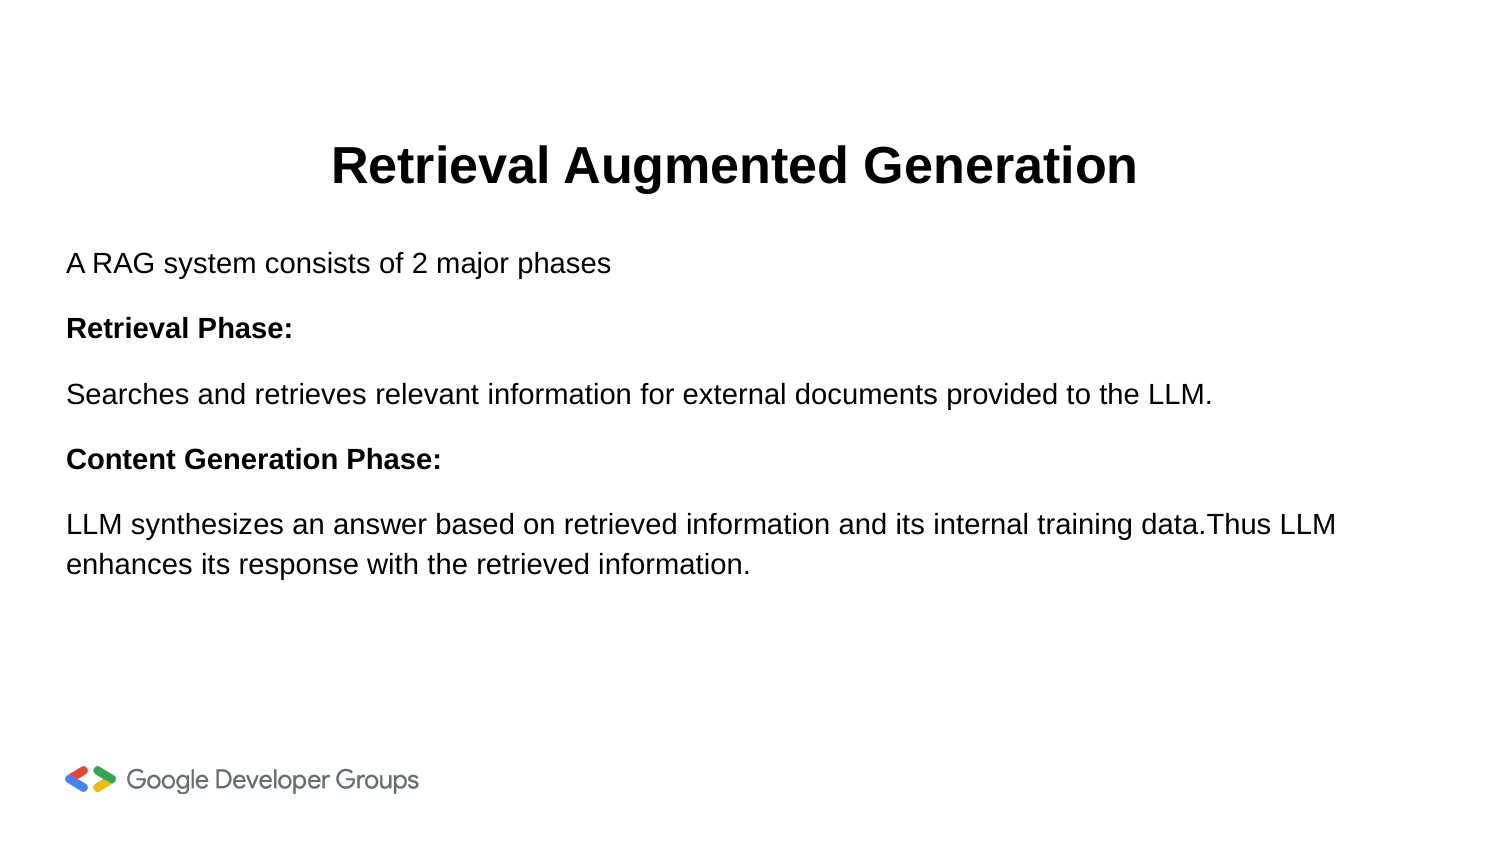

# Retrieval Augmented Generation
A RAG system consists of 2 major phases
Retrieval Phase:
Searches and retrieves relevant information for external documents provided to the LLM.
Content Generation Phase:
LLM synthesizes an answer based on retrieved information and its internal training data.Thus LLM enhances its response with the retrieved information.